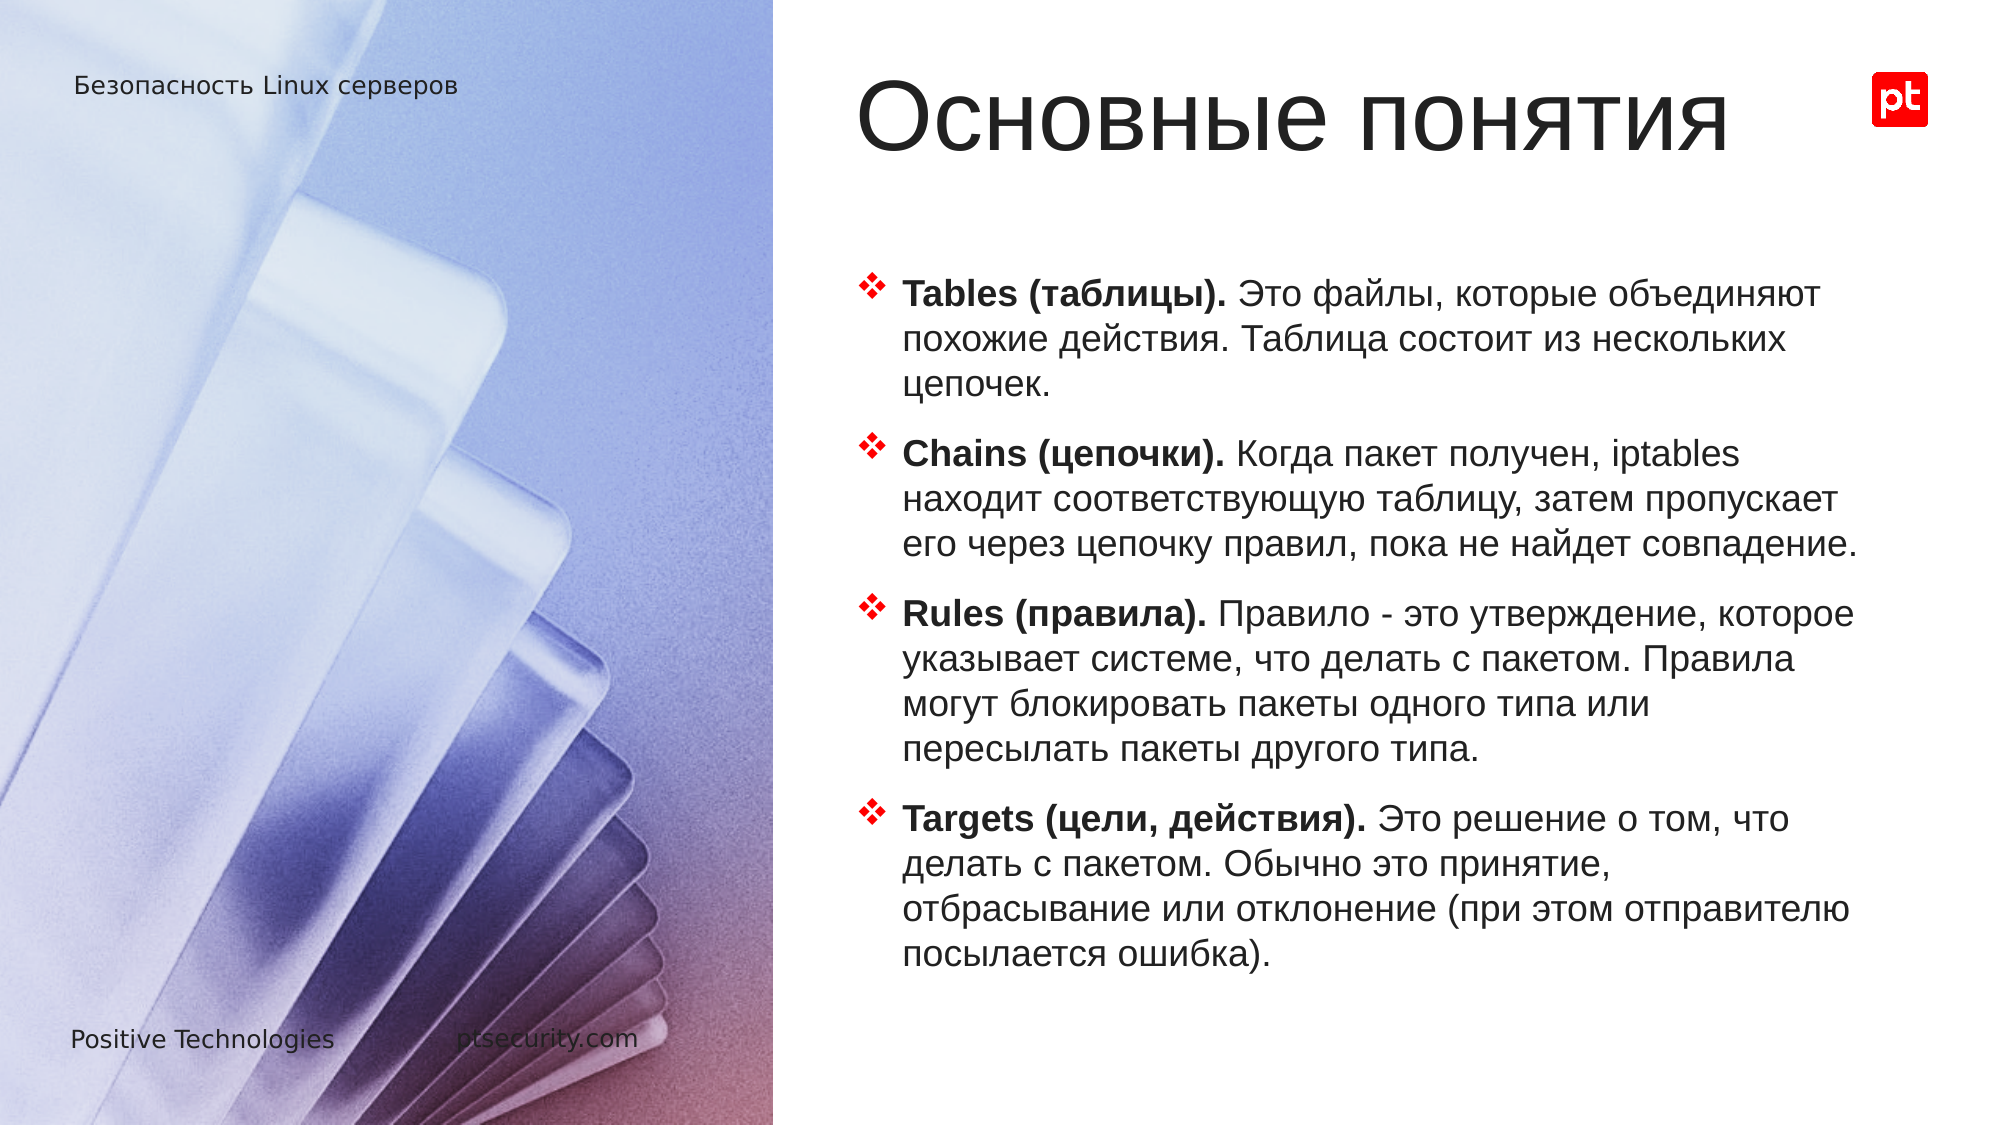

Безопасность Linux серверов
# Основные понятия
Tables (таблицы). Это файлы, которые объединяют похожие действия. Таблица состоит из нескольких цепочек.
Chains (цепочки). Когда пакет получен, iptables находит соответствующую таблицу, затем пропускает его через цепочку правил, пока не найдет совпадение.
Rules (правила). Правило - это утверждение, которое указывает системе, что делать с пакетом. Правила могут блокировать пакеты одного типа или пересылать пакеты другого типа.
Targets (цели, действия). Это решение о том, что делать с пакетом. Обычно это принятие, отбрасывание или отклонение (при этом отправителю посылается ошибка).